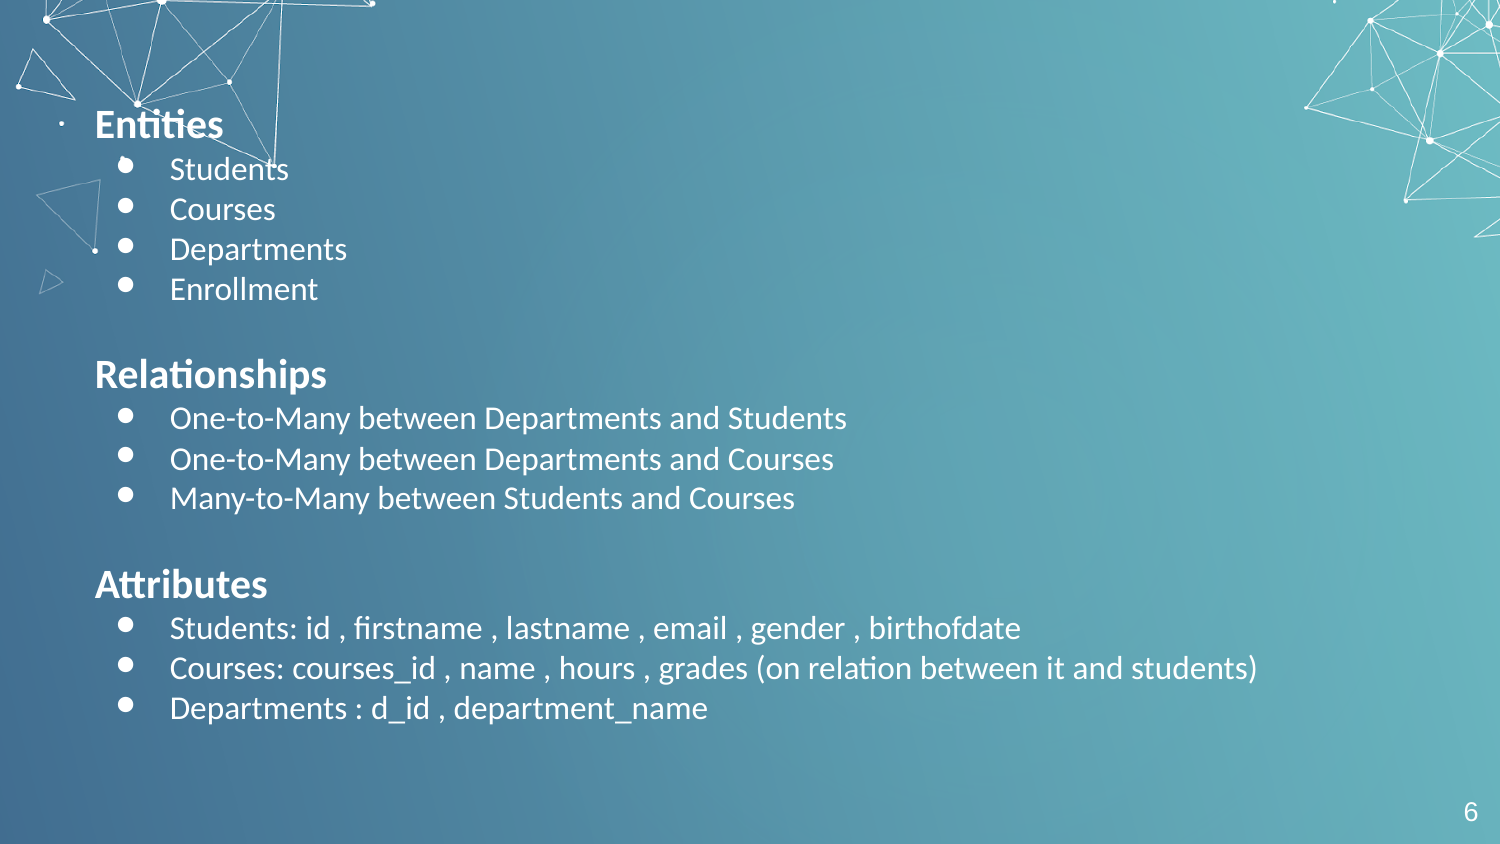

# Entities
Students
Courses
Departments
Enrollment

Relationships
One-to-Many between Departments and Students
One-to-Many between Departments and Courses
Many-to-Many between Students and Courses

Attributes
Students: id , firstname , lastname , email , gender , birthofdate
Courses: courses_id , name , hours , grades (on relation between it and students)
Departments : d_id , department_name

6